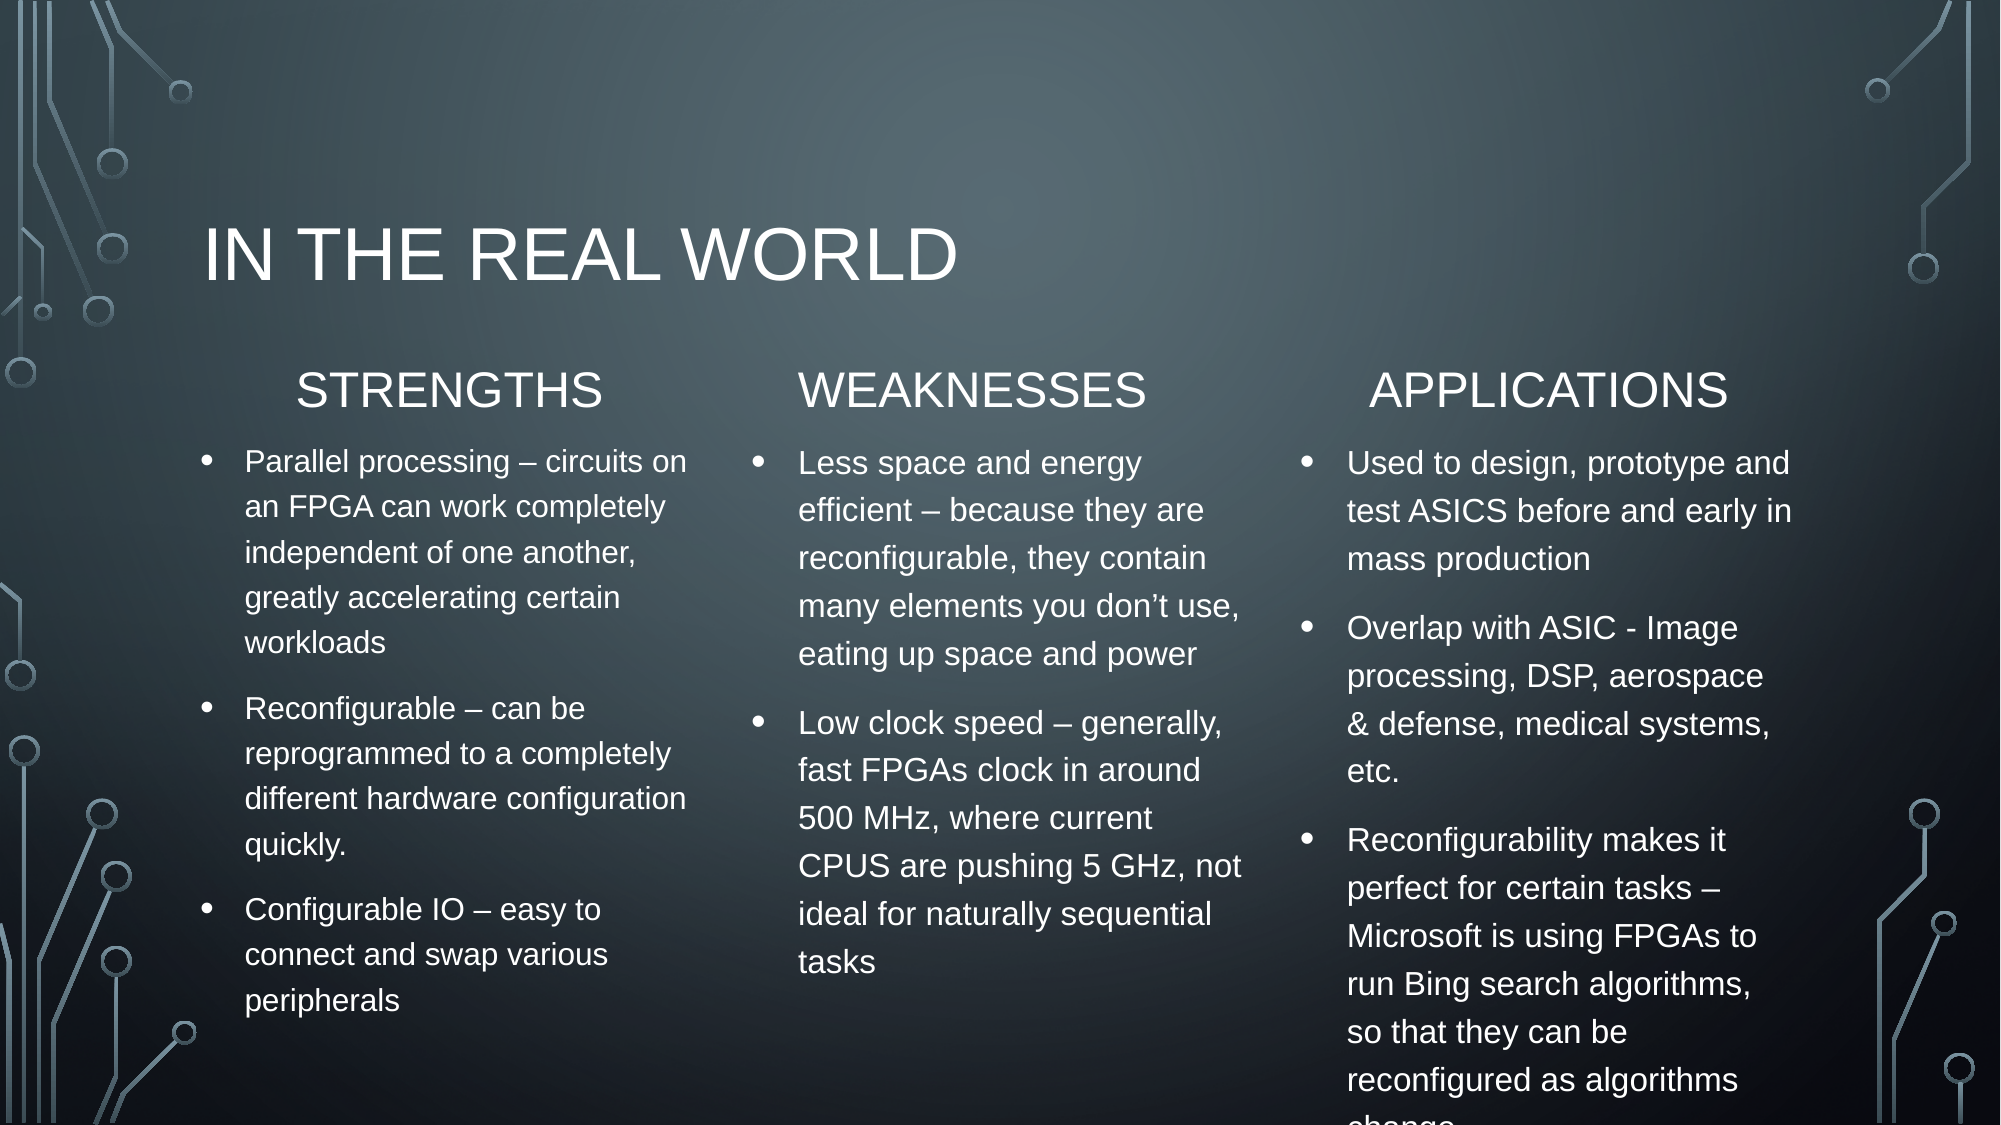

# In the real world
weaknesses
applications
Strengths
Less space and energy efficient – because they are reconfigurable, they contain many elements you don’t use, eating up space and power
Low clock speed – generally, fast FPGAs clock in around 500 MHz, where current CPUS are pushing 5 GHz, not ideal for naturally sequential tasks
Parallel processing – circuits on an FPGA can work completely independent of one another, greatly accelerating certain workloads
Reconfigurable – can be reprogrammed to a completely different hardware configuration quickly.
Configurable IO – easy to connect and swap various peripherals
Used to design, prototype and test ASICS before and early in mass production
Overlap with ASIC - Image processing, DSP, aerospace & defense, medical systems, etc.
Reconfigurability makes it perfect for certain tasks – Microsoft is using FPGAs to run Bing search algorithms, so that they can be reconfigured as algorithms change